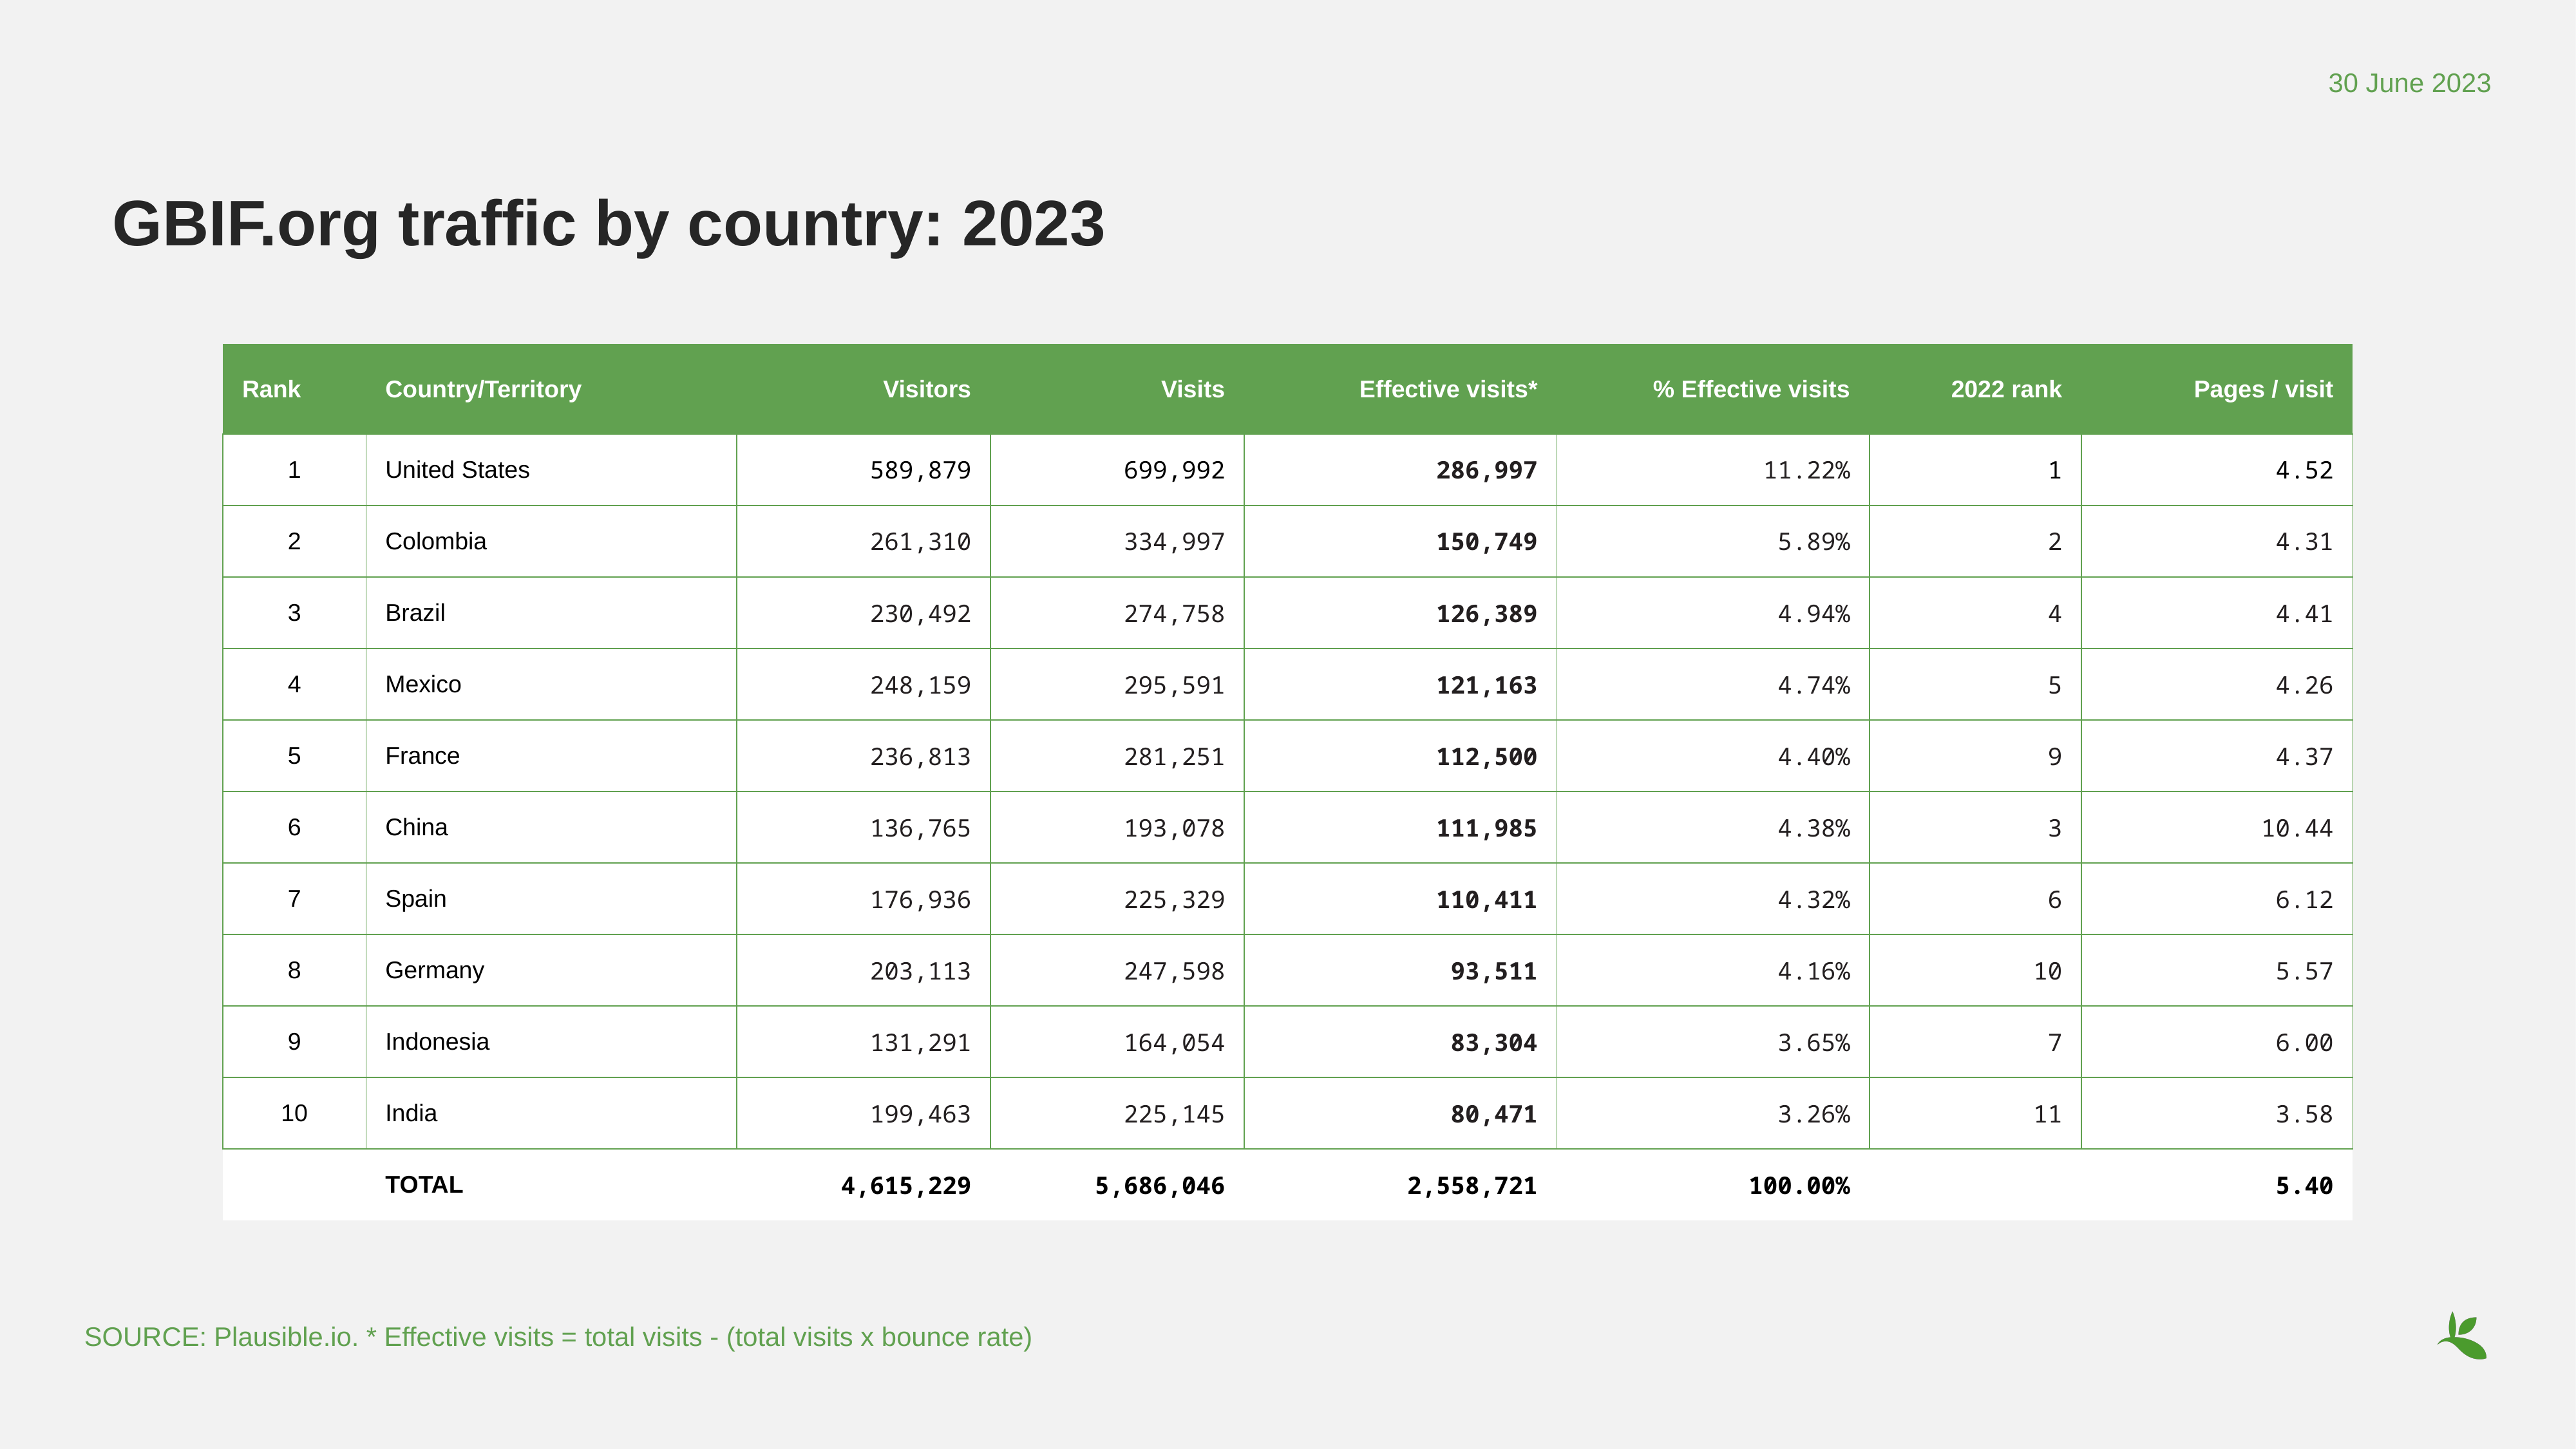

30 June 2023
# GBIF.org traffic by country: 2023
| Rank | Country/Territory | Visitors | Visits | Effective visits\* | % Effective visits | 2022 rank | Pages / visit |
| --- | --- | --- | --- | --- | --- | --- | --- |
| 1 | United States | 589,879 | 699,992 | 286,997 | 11.22% | 1 | 4.52 |
| 2 | Colombia | 261,310 | 334,997 | 150,749 | 5.89% | 2 | 4.31 |
| 3 | Brazil | 230,492 | 274,758 | 126,389 | 4.94% | 4 | 4.41 |
| 4 | Mexico | 248,159 | 295,591 | 121,163 | 4.74% | 5 | 4.26 |
| 5 | France | 236,813 | 281,251 | 112,500 | 4.40% | 9 | 4.37 |
| 6 | China | 136,765 | 193,078 | 111,985 | 4.38% | 3 | 10.44 |
| 7 | Spain | 176,936 | 225,329 | 110,411 | 4.32% | 6 | 6.12 |
| 8 | Germany | 203,113 | 247,598 | 93,511 | 4.16% | 10 | 5.57 |
| 9 | Indonesia | 131,291 | 164,054 | 83,304 | 3.65% | 7 | 6.00 |
| 10 | India | 199,463 | 225,145 | 80,471 | 3.26% | 11 | 3.58 |
|  | TOTAL | 4,615,229 | 5,686,046 | 2,558,721 | 100.00% |  | 5.40 |
SOURCE: Plausible.io. * Effective visits = total visits - (total visits x bounce rate)